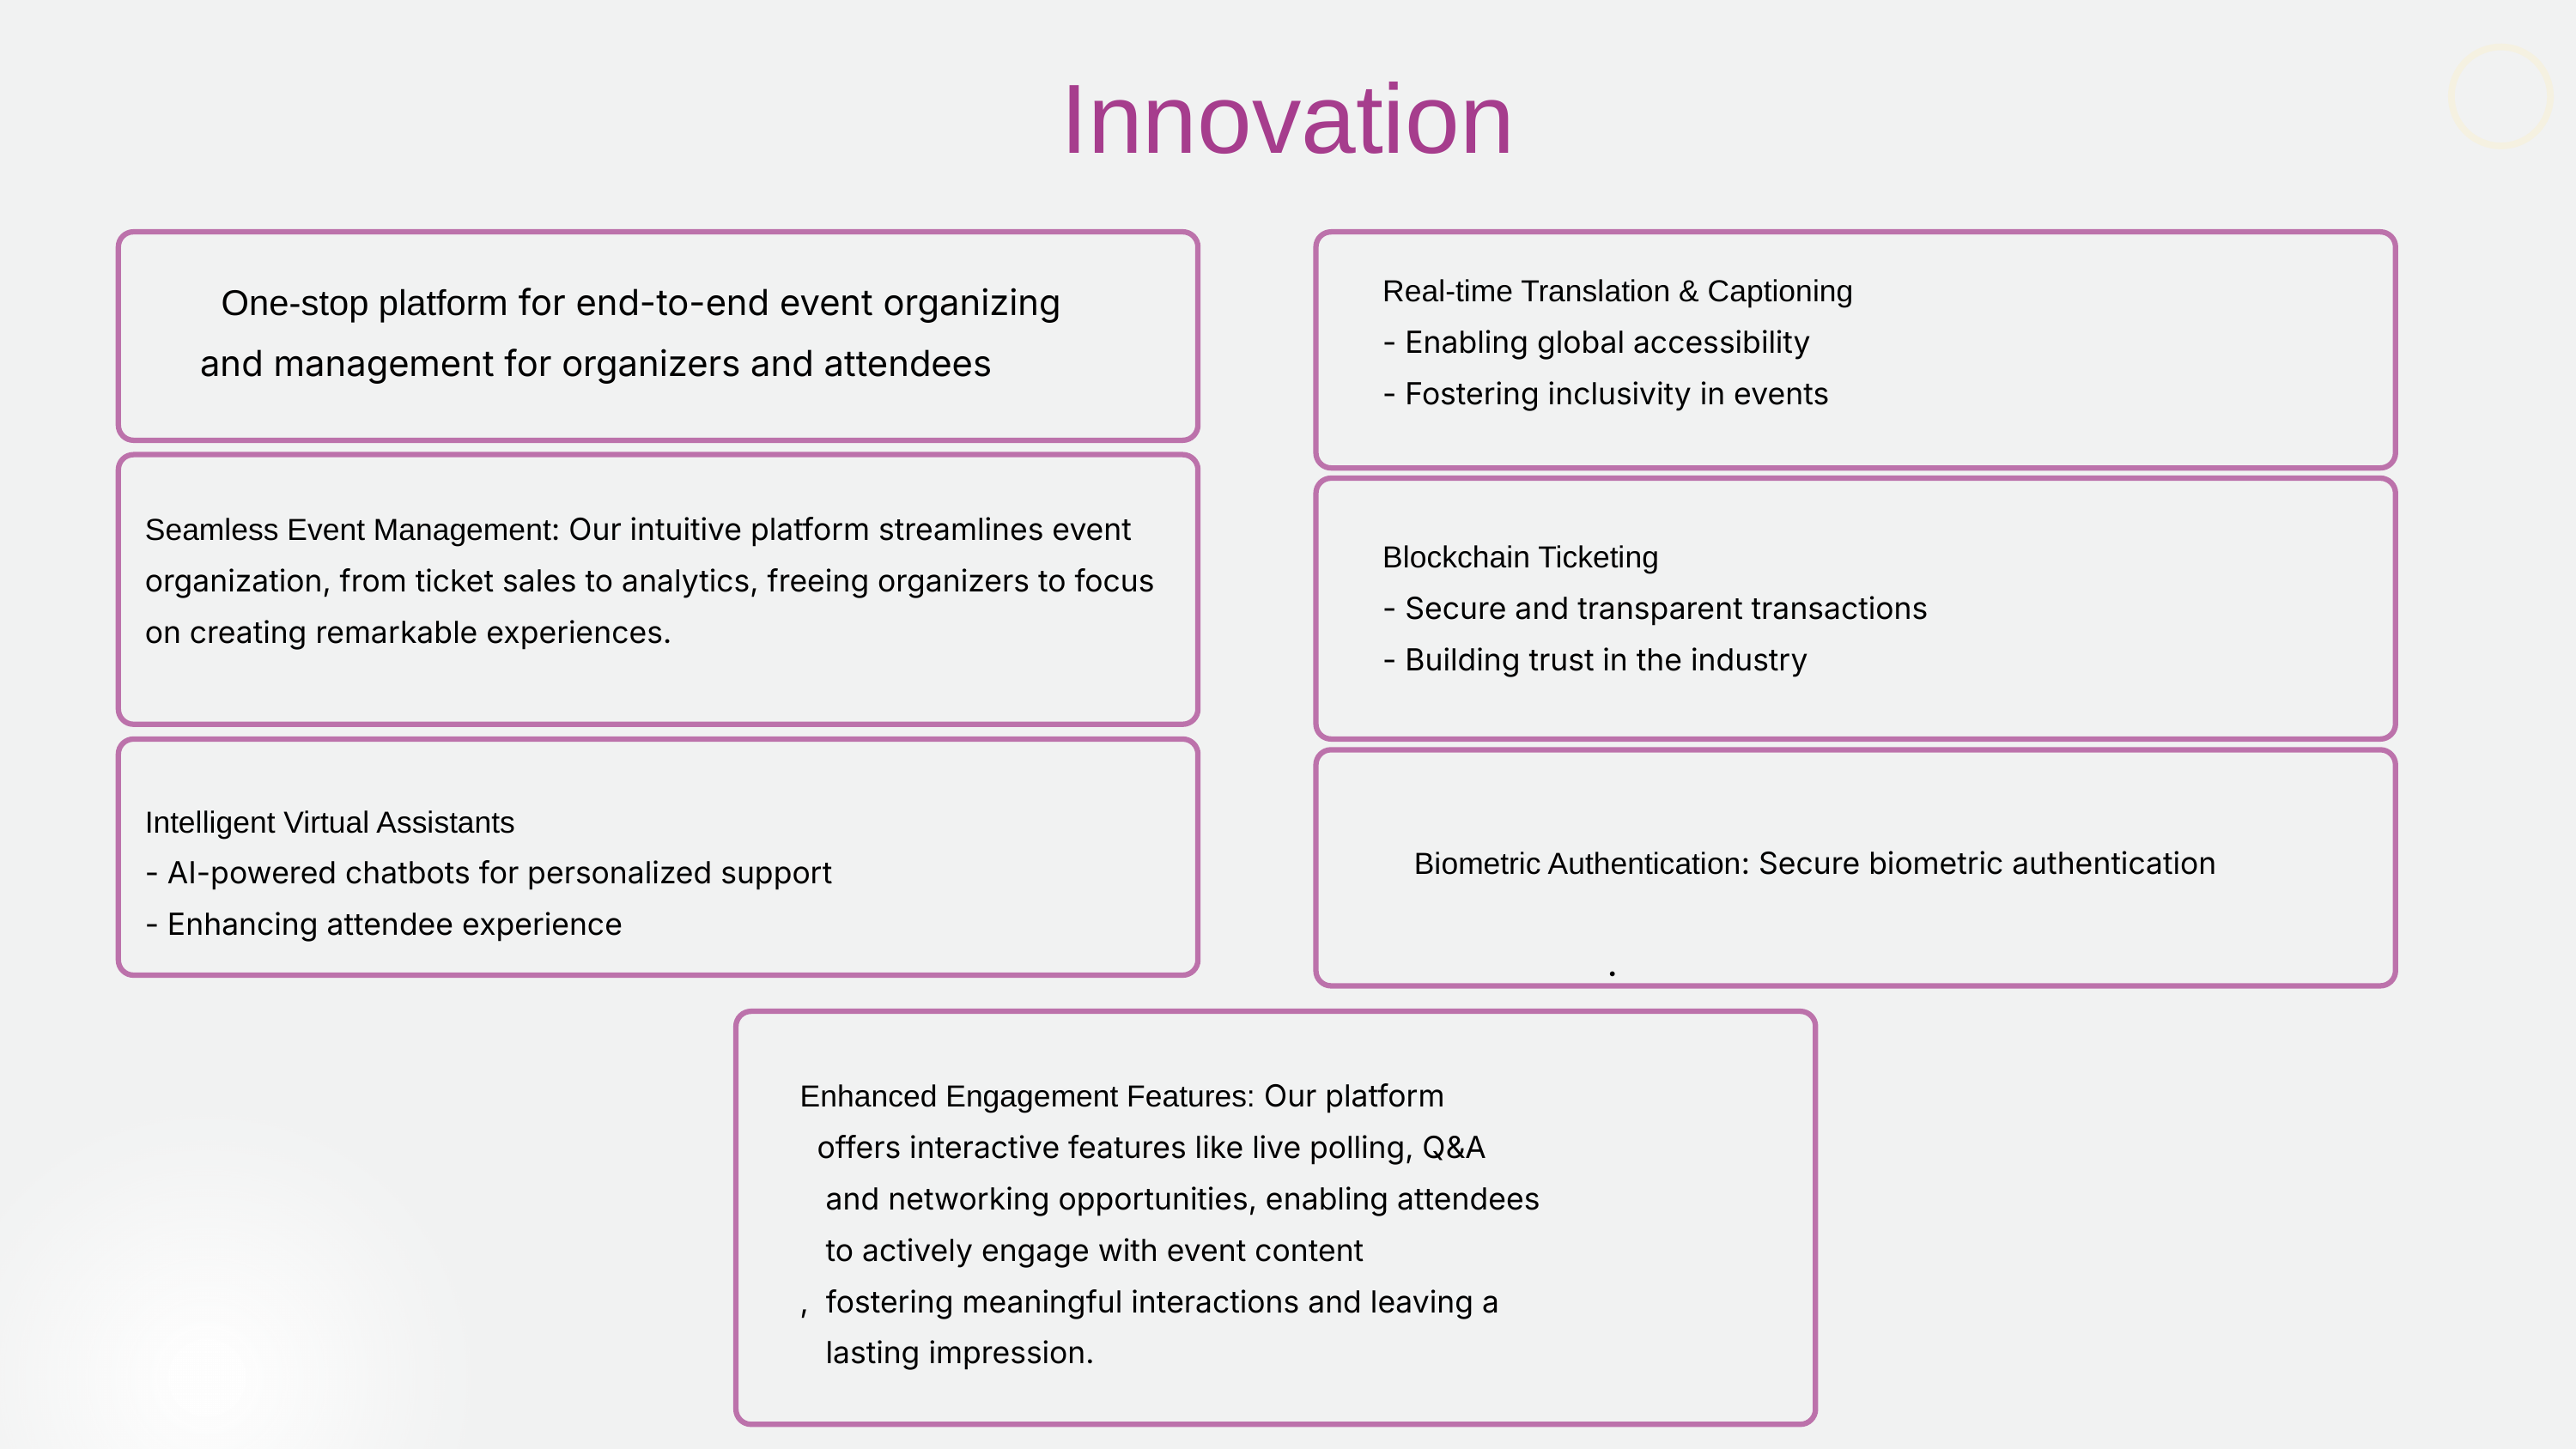

Innovation

Real-time Translation & Captioning
- Enabling global accessibility
- Fostering inclusivity in events
One-stop platform for end-to-end event organizing
and management for organizers and attendees

Seamless Event Management: Our intuitive platform streamlines event organization, from ticket sales to analytics, freeing organizers to focus on creating remarkable experiences.
Blockchain Ticketing
- Secure and transparent transactions
- Building trust in the industry

Intelligent Virtual Assistants
- AI-powered chatbots for personalized support
- Enhancing attendee experience

Biometric Authentication: Secure biometric authentication
.

Enhanced Engagement Features: Our platform
  offers interactive features like live polling, Q&A
   and networking opportunities, enabling attendees
   to actively engage with event content
,  fostering meaningful interactions and leaving a
   lasting impression.